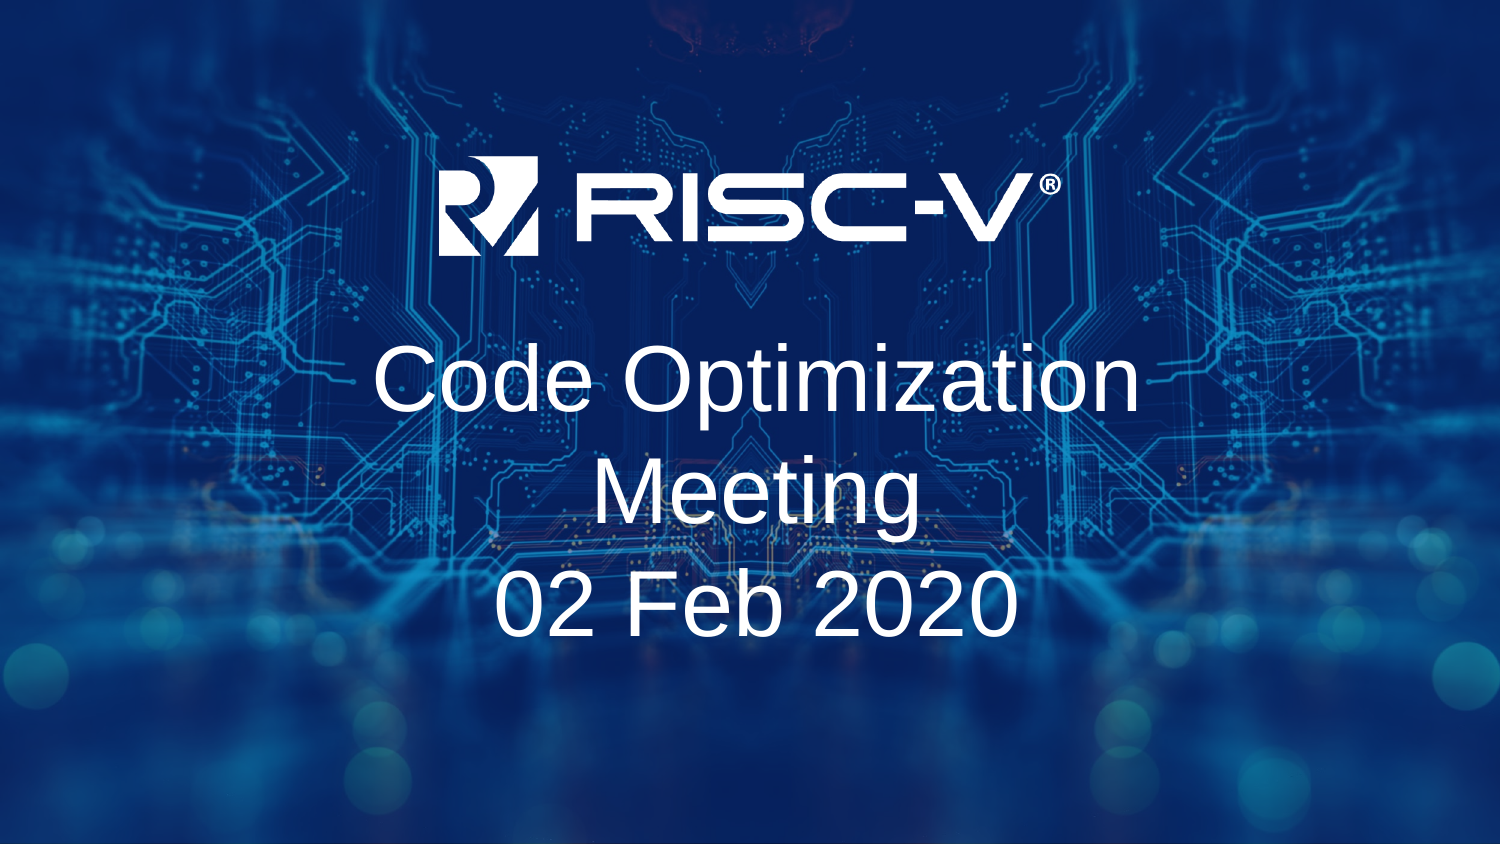

# Code Optimization Meeting 02 Feb 2020